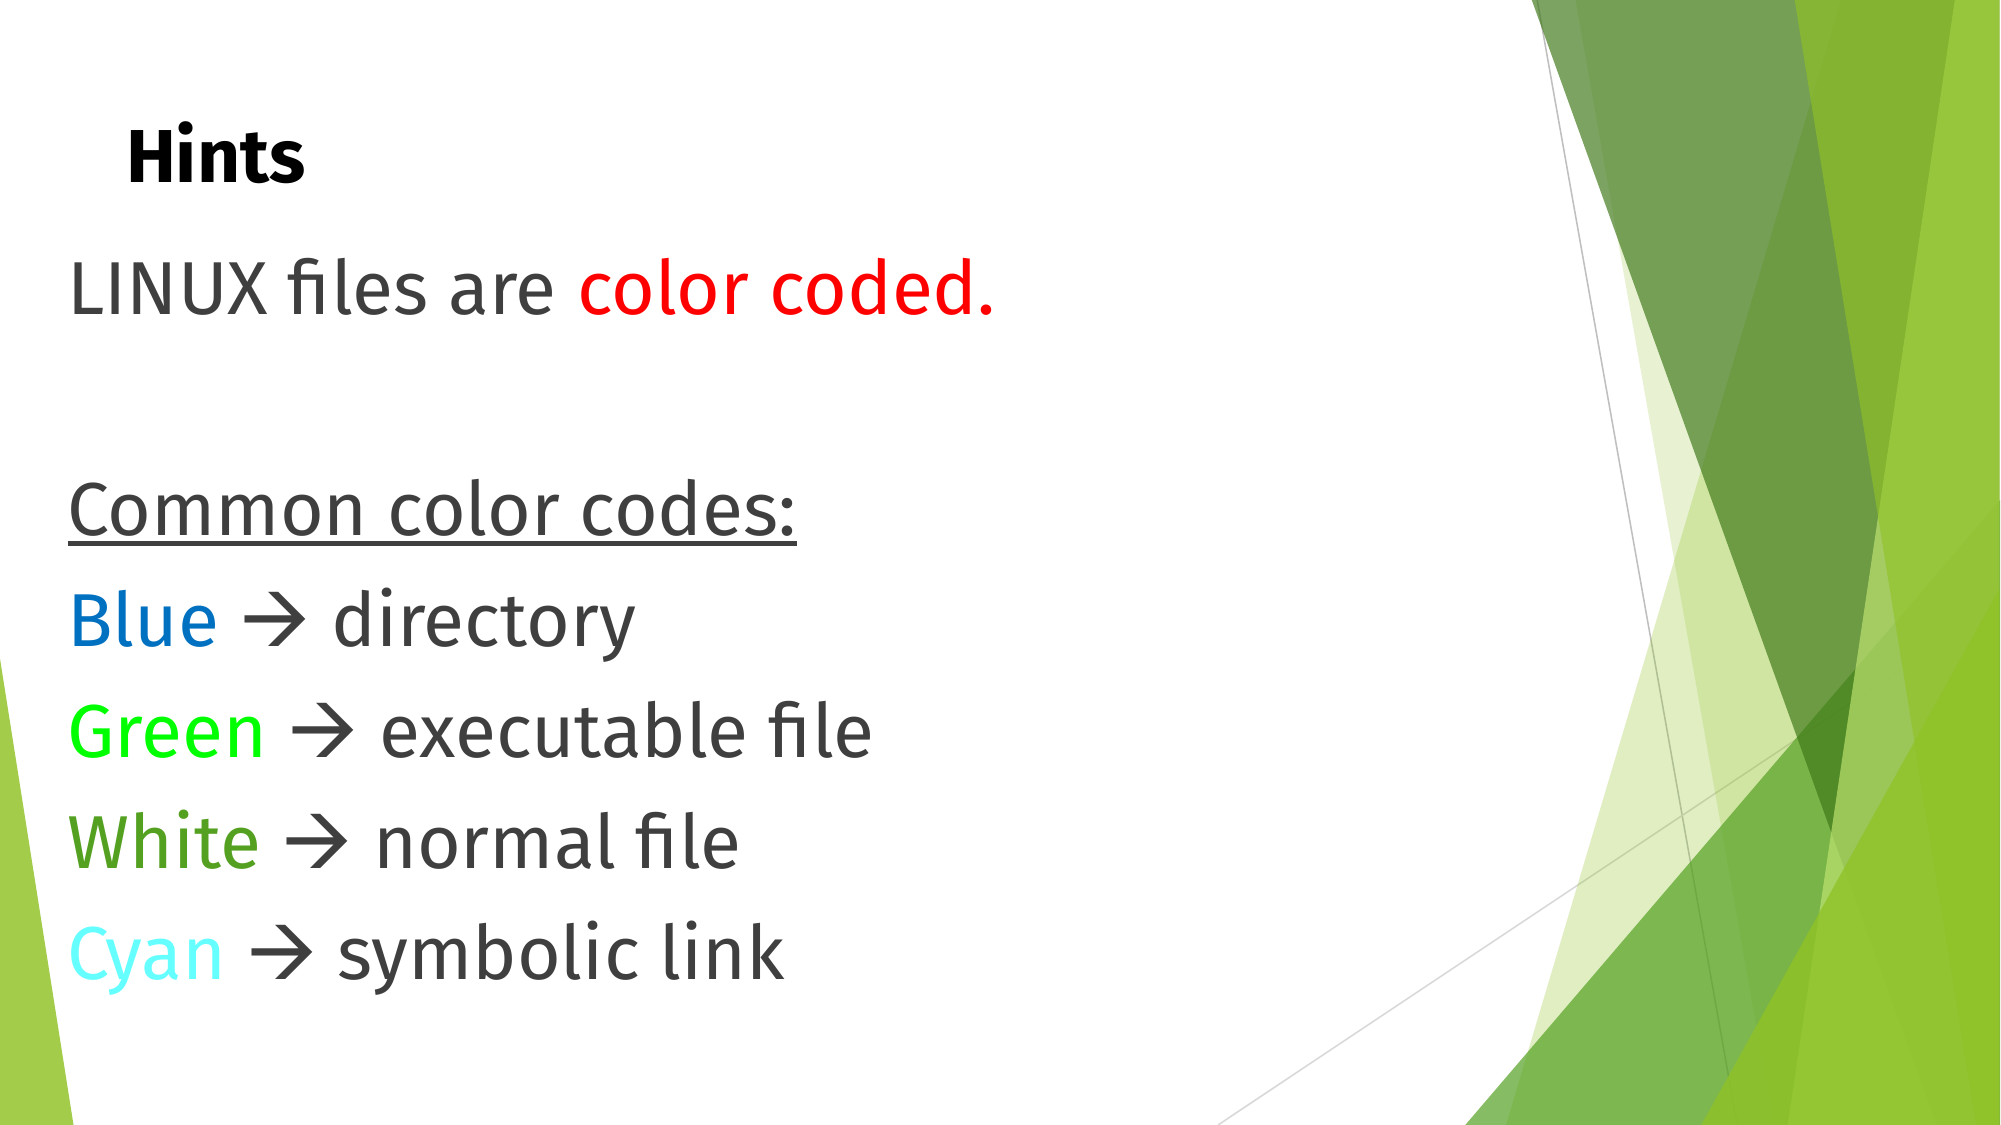

# Hints
LINUX files are color coded.

Common color codes:
Blue 🡪 directory
Green 🡪 executable file
White 🡪 normal file
Cyan 🡪 symbolic link